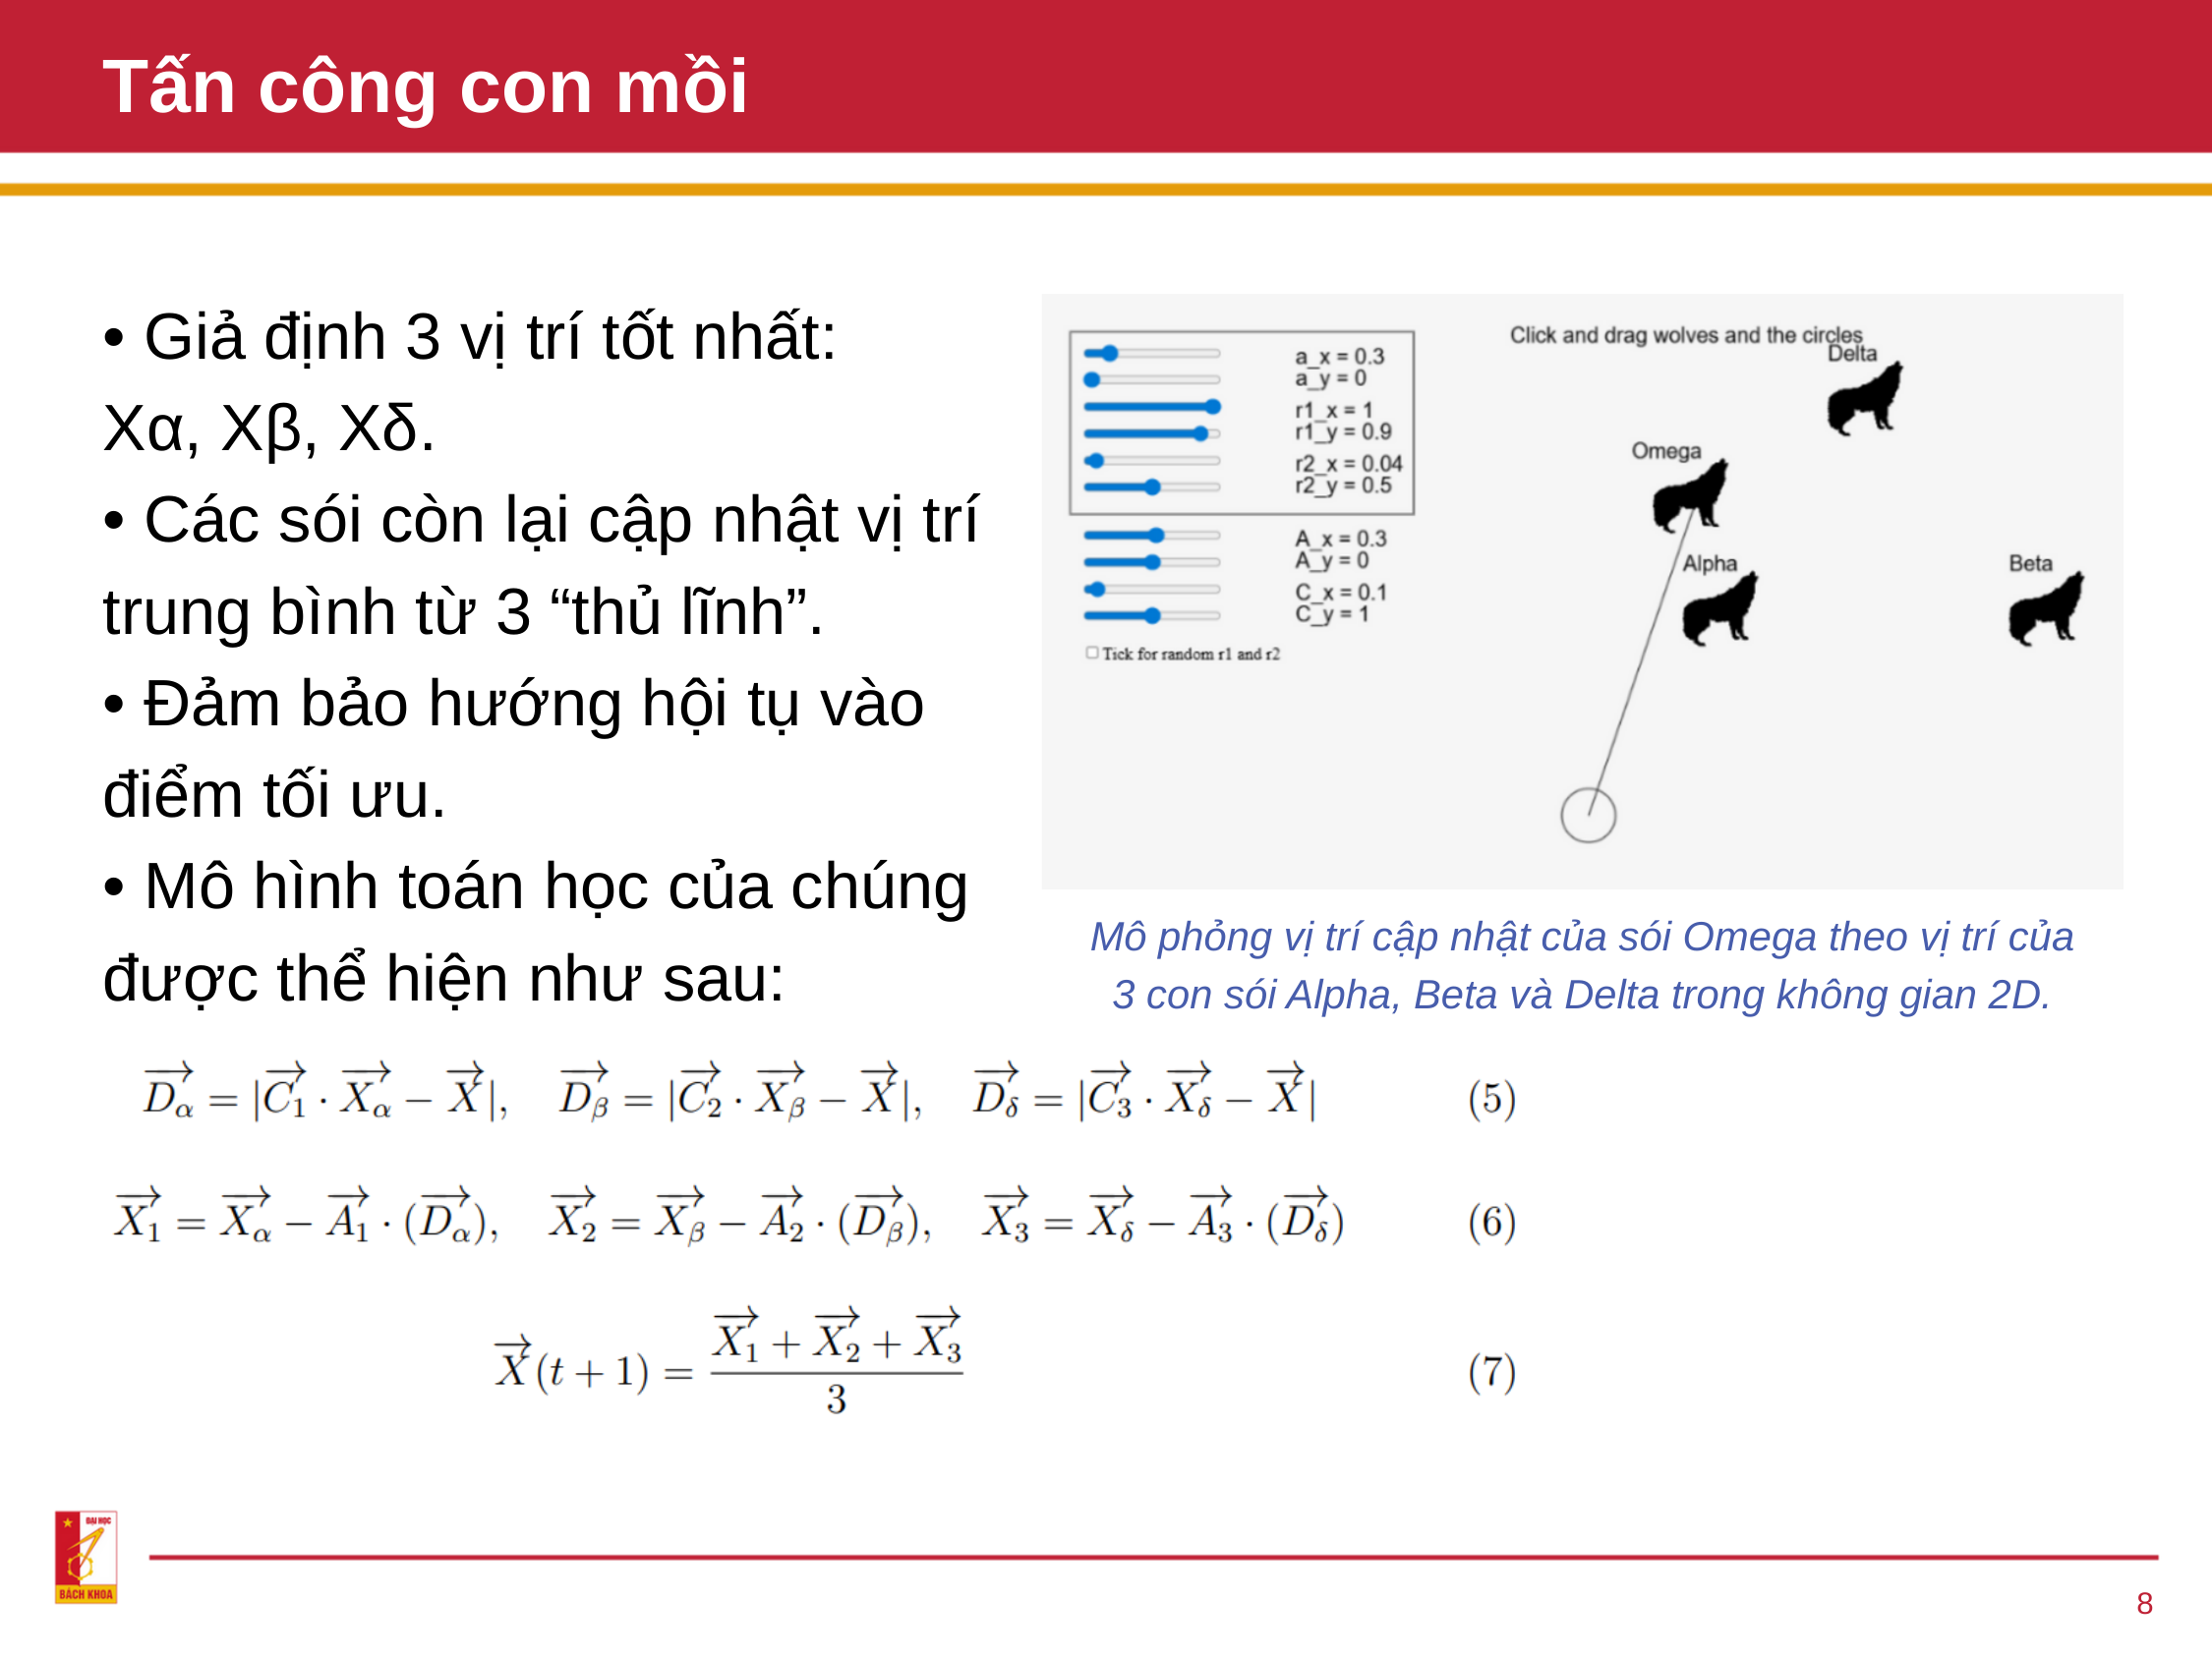

Tấn công con mồi
• Giả định 3 vị trí tốt nhất:
Xα, Xβ, Xδ.
• Các sói còn lại cập nhật vị trí
trung bình từ 3 “thủ lĩnh”.
• Đảm bảo hướng hội tụ vào
điểm tối ưu.
• Mô hình toán học của chúng
được thể hiện như sau:

Mô phỏng vị trí cập nhật của sói Omega theo vị trí của
3 con sói Alpha, Beta và Delta trong không gian 2D.

8